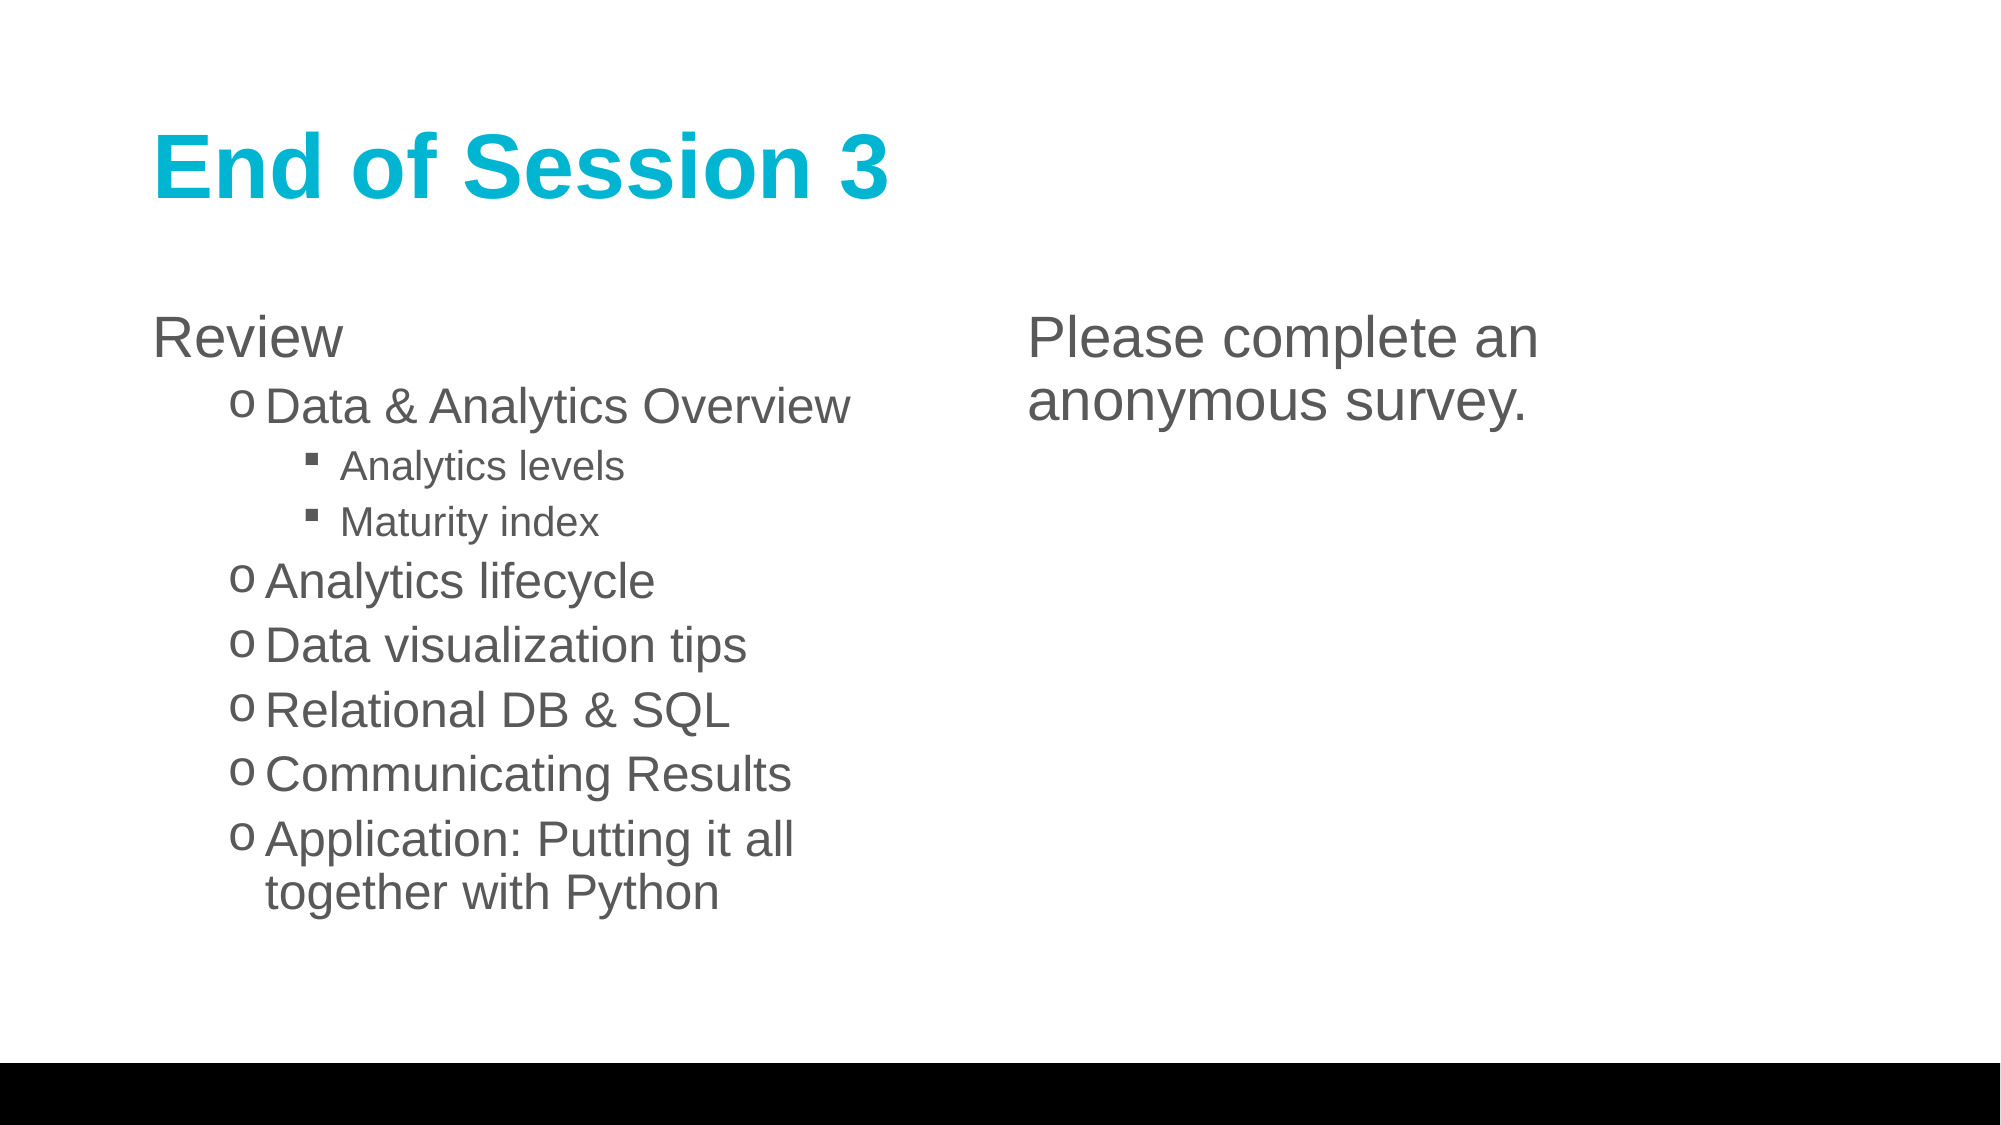

# End of Session 3
Please complete an anonymous survey.

Review
Data & Analytics Overview
Analytics levels
Maturity index
Analytics lifecycle
Data visualization tips
Relational DB & SQL
Communicating Results
Application: Putting it all together with Python